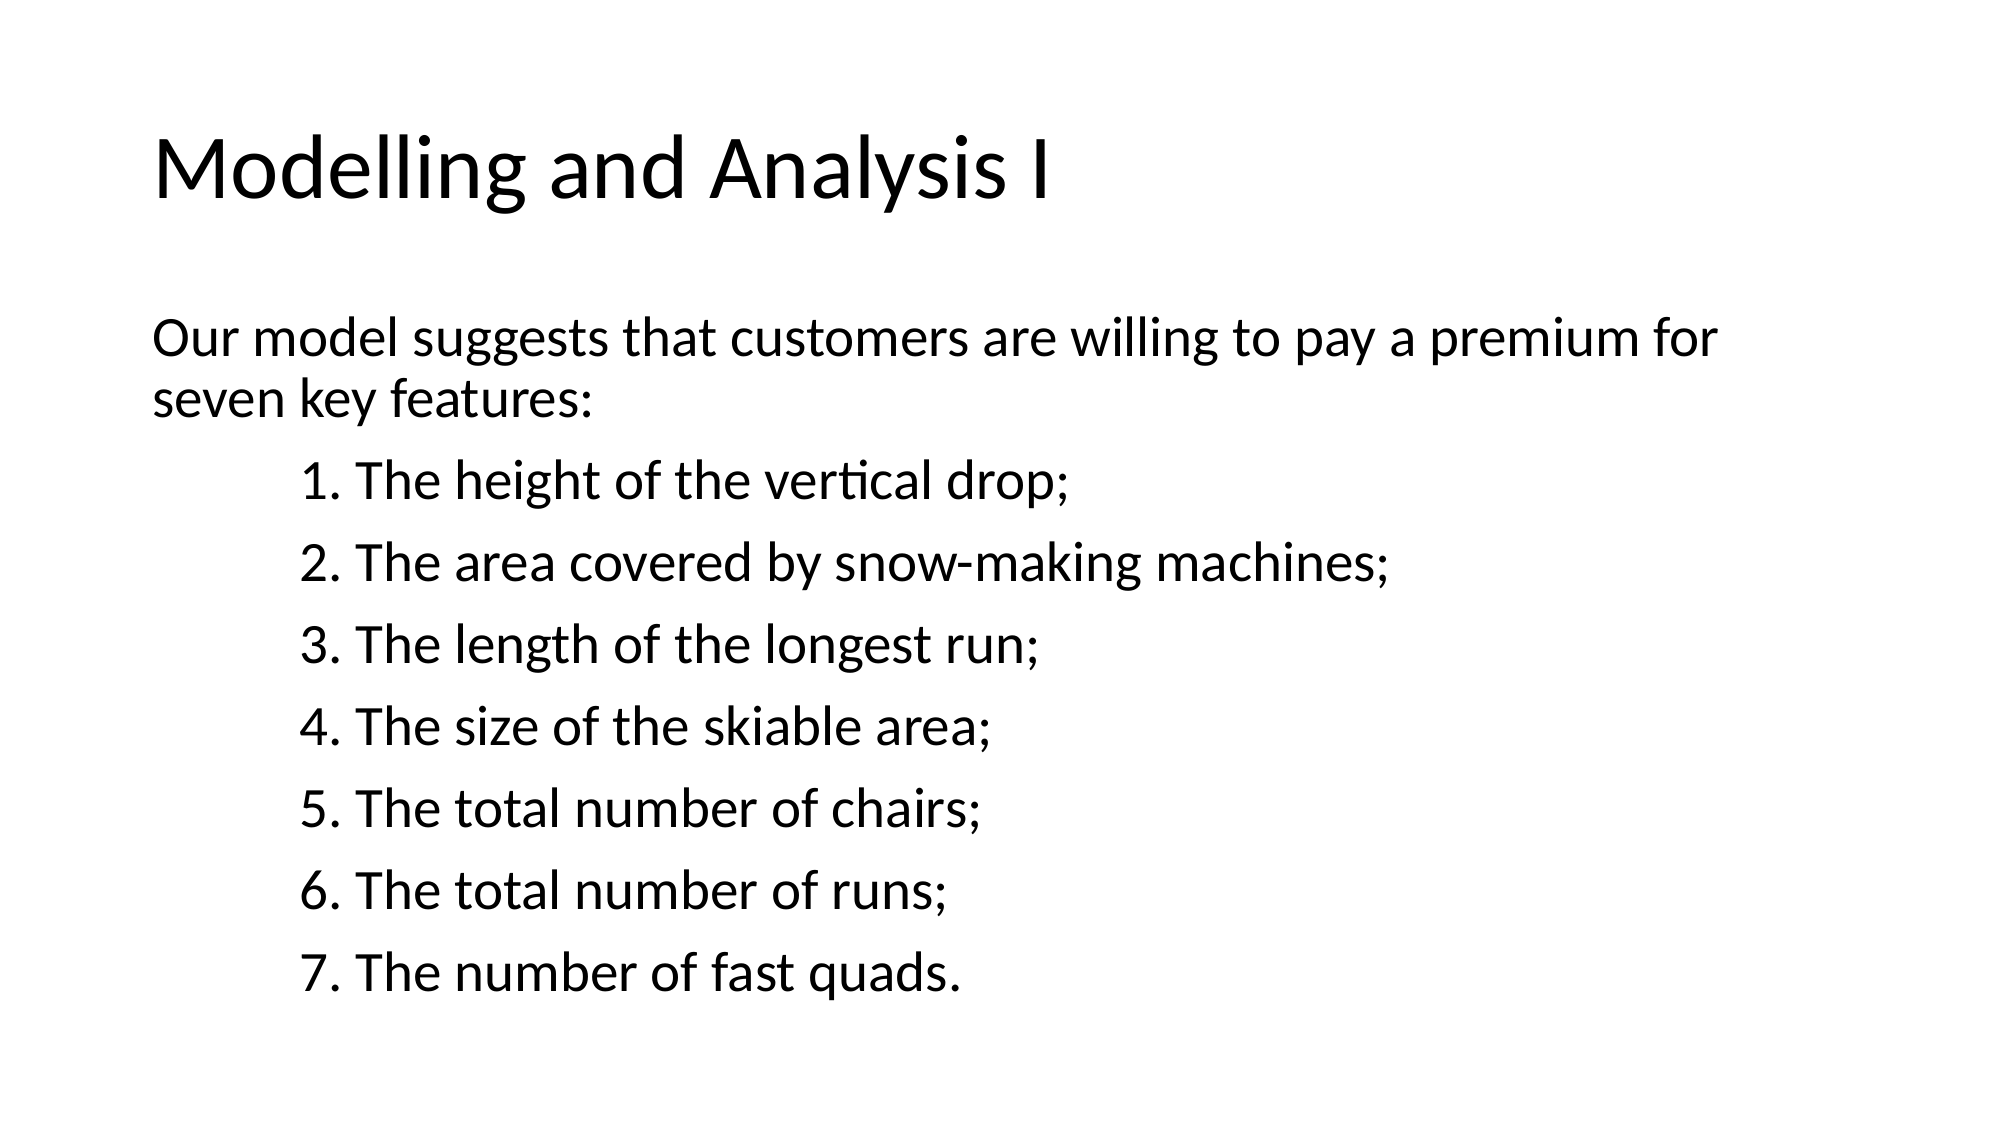

# Modelling and Analysis I
Our model suggests that customers are willing to pay a premium for seven key features:
	1. The height of the vertical drop;
	2. The area covered by snow-making machines;
	3. The length of the longest run;
	4. The size of the skiable area;
	5. The total number of chairs;
	6. The total number of runs;
	7. The number of fast quads.